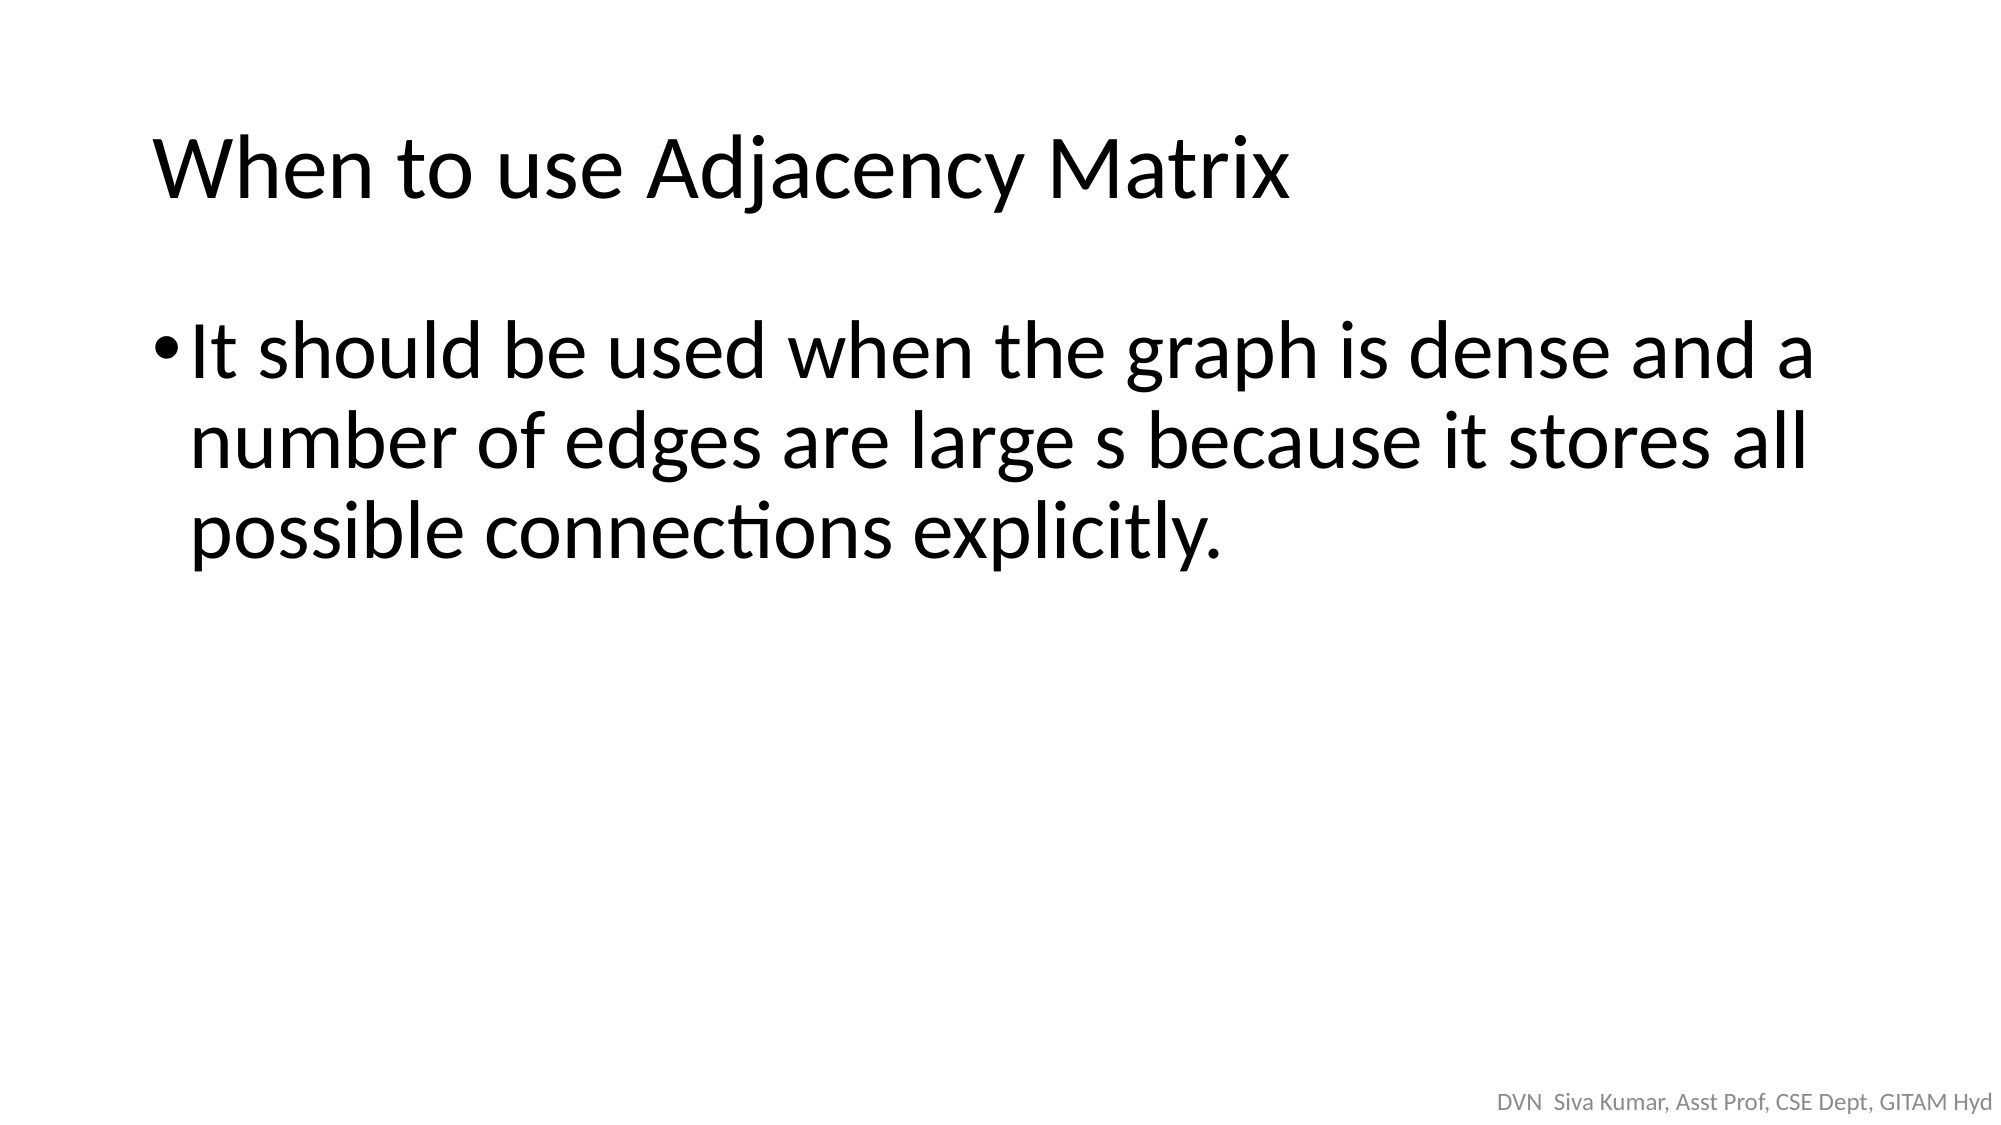

# When to use Adjacency Matrix
It should be used when the graph is dense and a number of edges are large s because it stores all possible connections explicitly.
DVN  Siva Kumar, Asst Prof, CSE Dept, GITAM Hyd